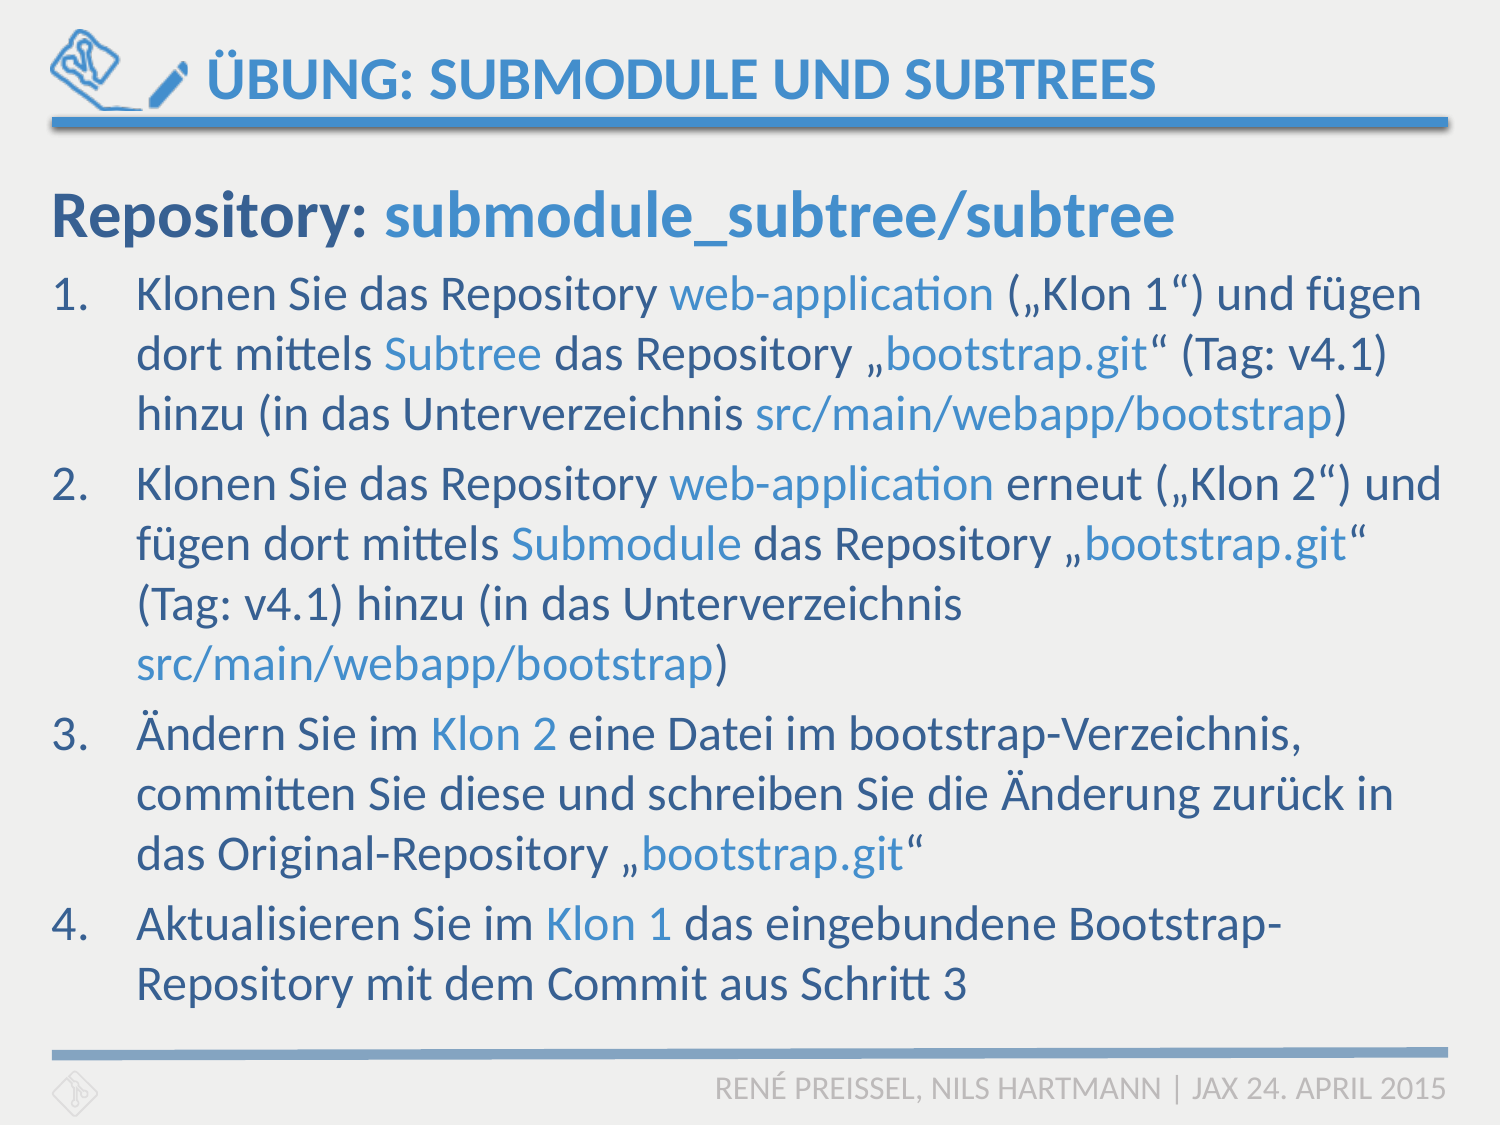

# ÜBUNG: SUBMODULE UND SUBTREES
Repository: submodule_subtree/subtree
Klonen Sie das Repository web-application („Klon 1“) und fügen dort mittels Subtree das Repository „bootstrap.git“ (Tag: v4.1) hinzu (in das Unterverzeichnis src/main/webapp/bootstrap)
Klonen Sie das Repository web-application erneut („Klon 2“) und fügen dort mittels Submodule das Repository „bootstrap.git“ (Tag: v4.1) hinzu (in das Unterverzeichnis src/main/webapp/bootstrap)
Ändern Sie im Klon 2 eine Datei im bootstrap-Verzeichnis, committen Sie diese und schreiben Sie die Änderung zurück in das Original-Repository „bootstrap.git“
Aktualisieren Sie im Klon 1 das eingebundene Bootstrap-Repository mit dem Commit aus Schritt 3